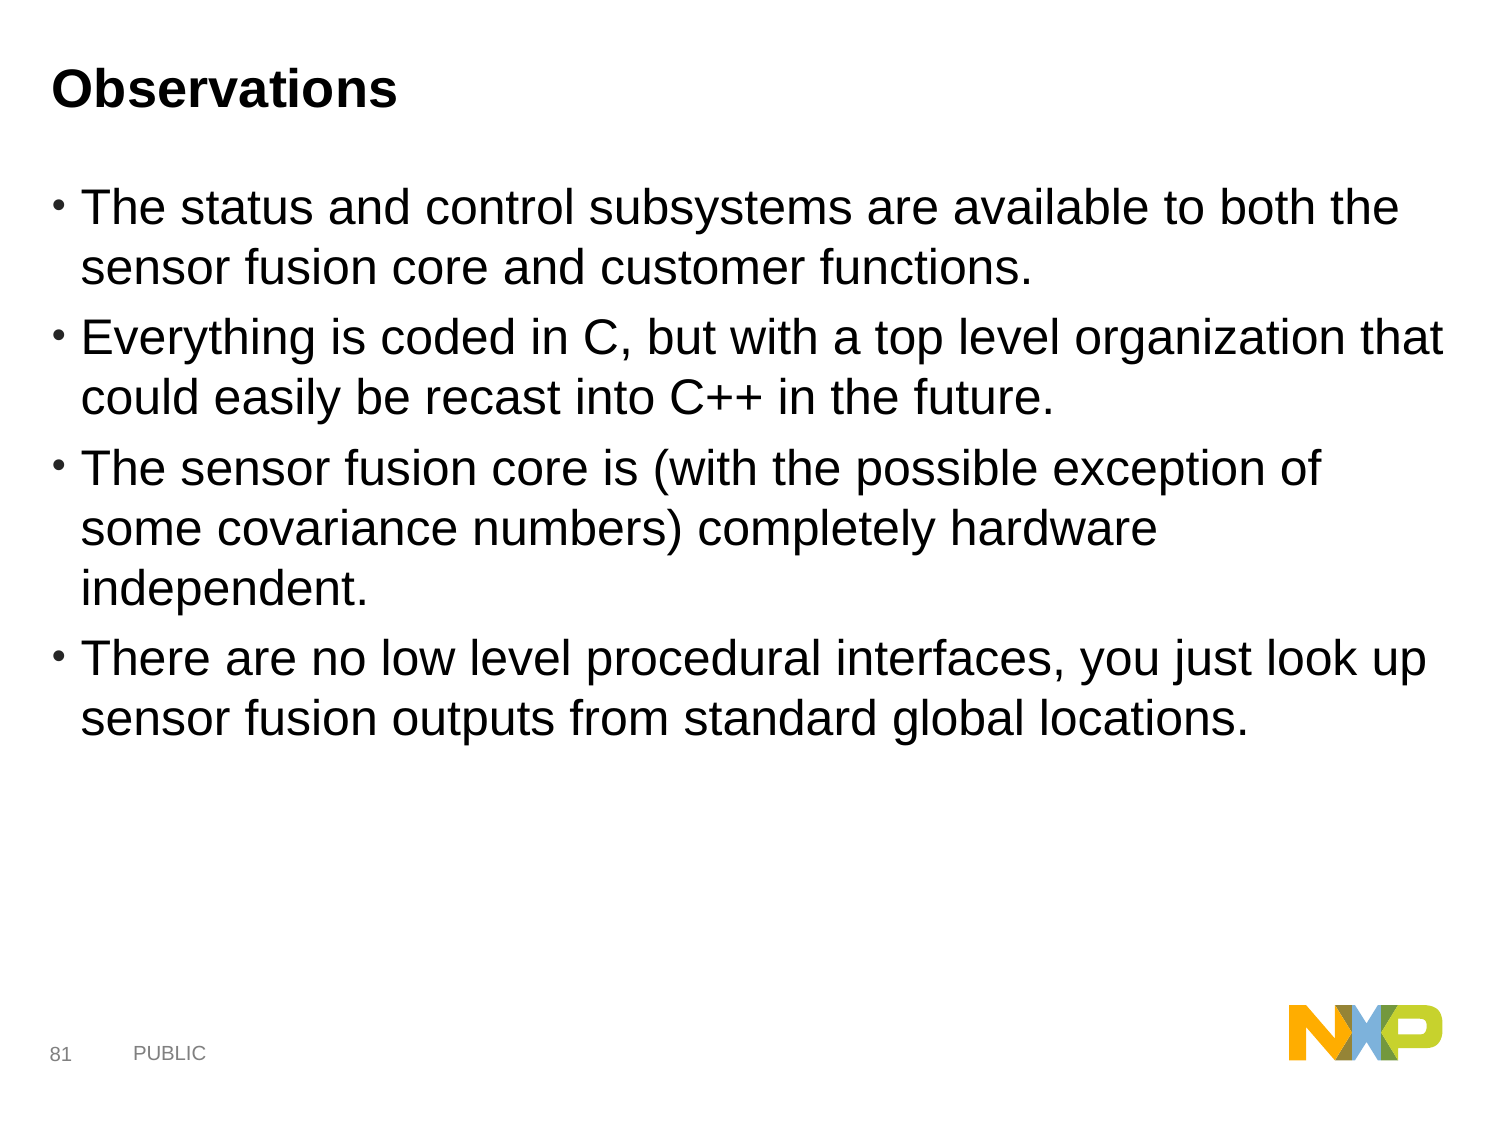

# Observations
The status and control subsystems are available to both the sensor fusion core and customer functions.
Everything is coded in C, but with a top level organization that could easily be recast into C++ in the future.
The sensor fusion core is (with the possible exception of some covariance numbers) completely hardware independent.
There are no low level procedural interfaces, you just look up sensor fusion outputs from standard global locations.